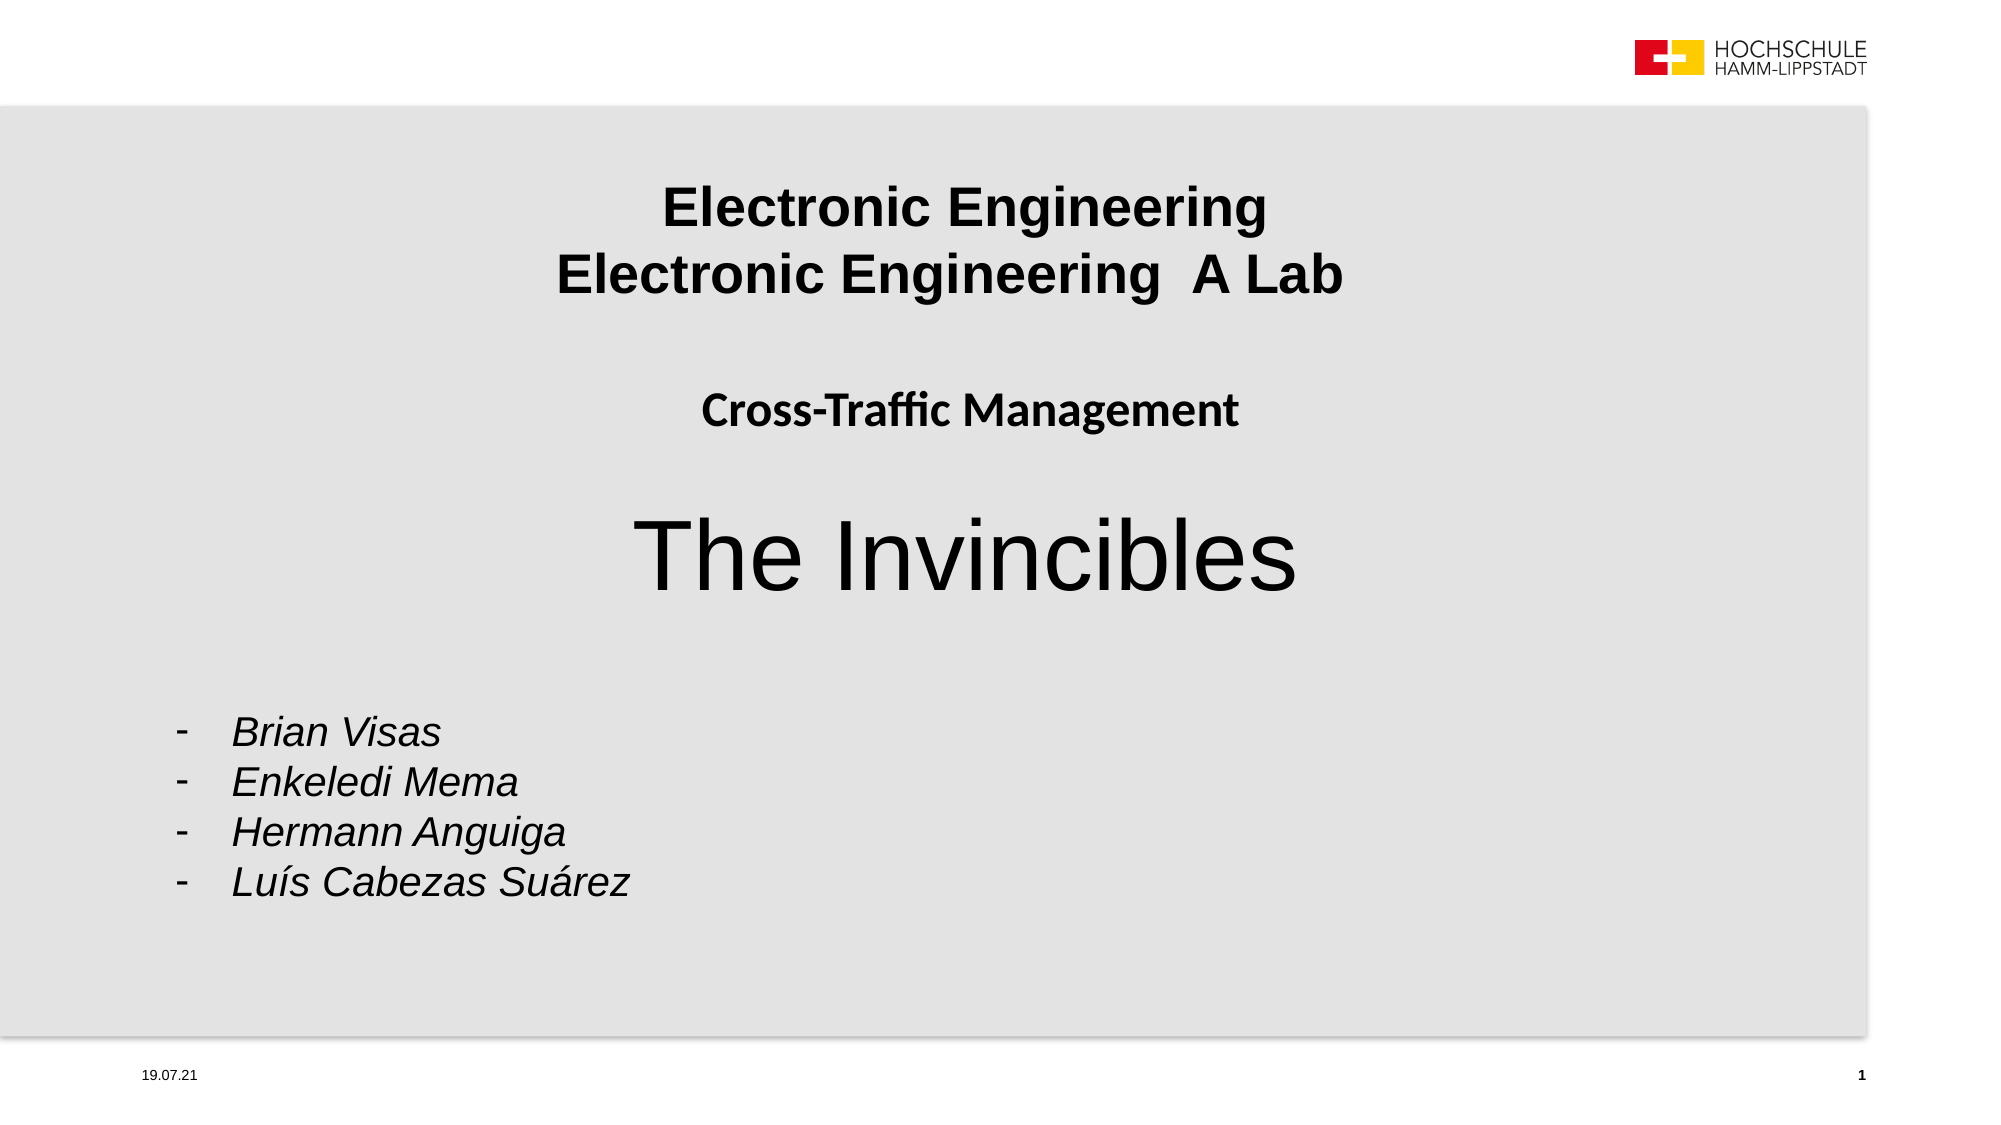

# Electronic Engineering Electronic Engineering  A Lab
Cross-Traffic Management

The Invincibles
Brian Visas
Enkeledi Mema
Hermann Anguiga
Luís Cabezas Suárez
19.07.21

1